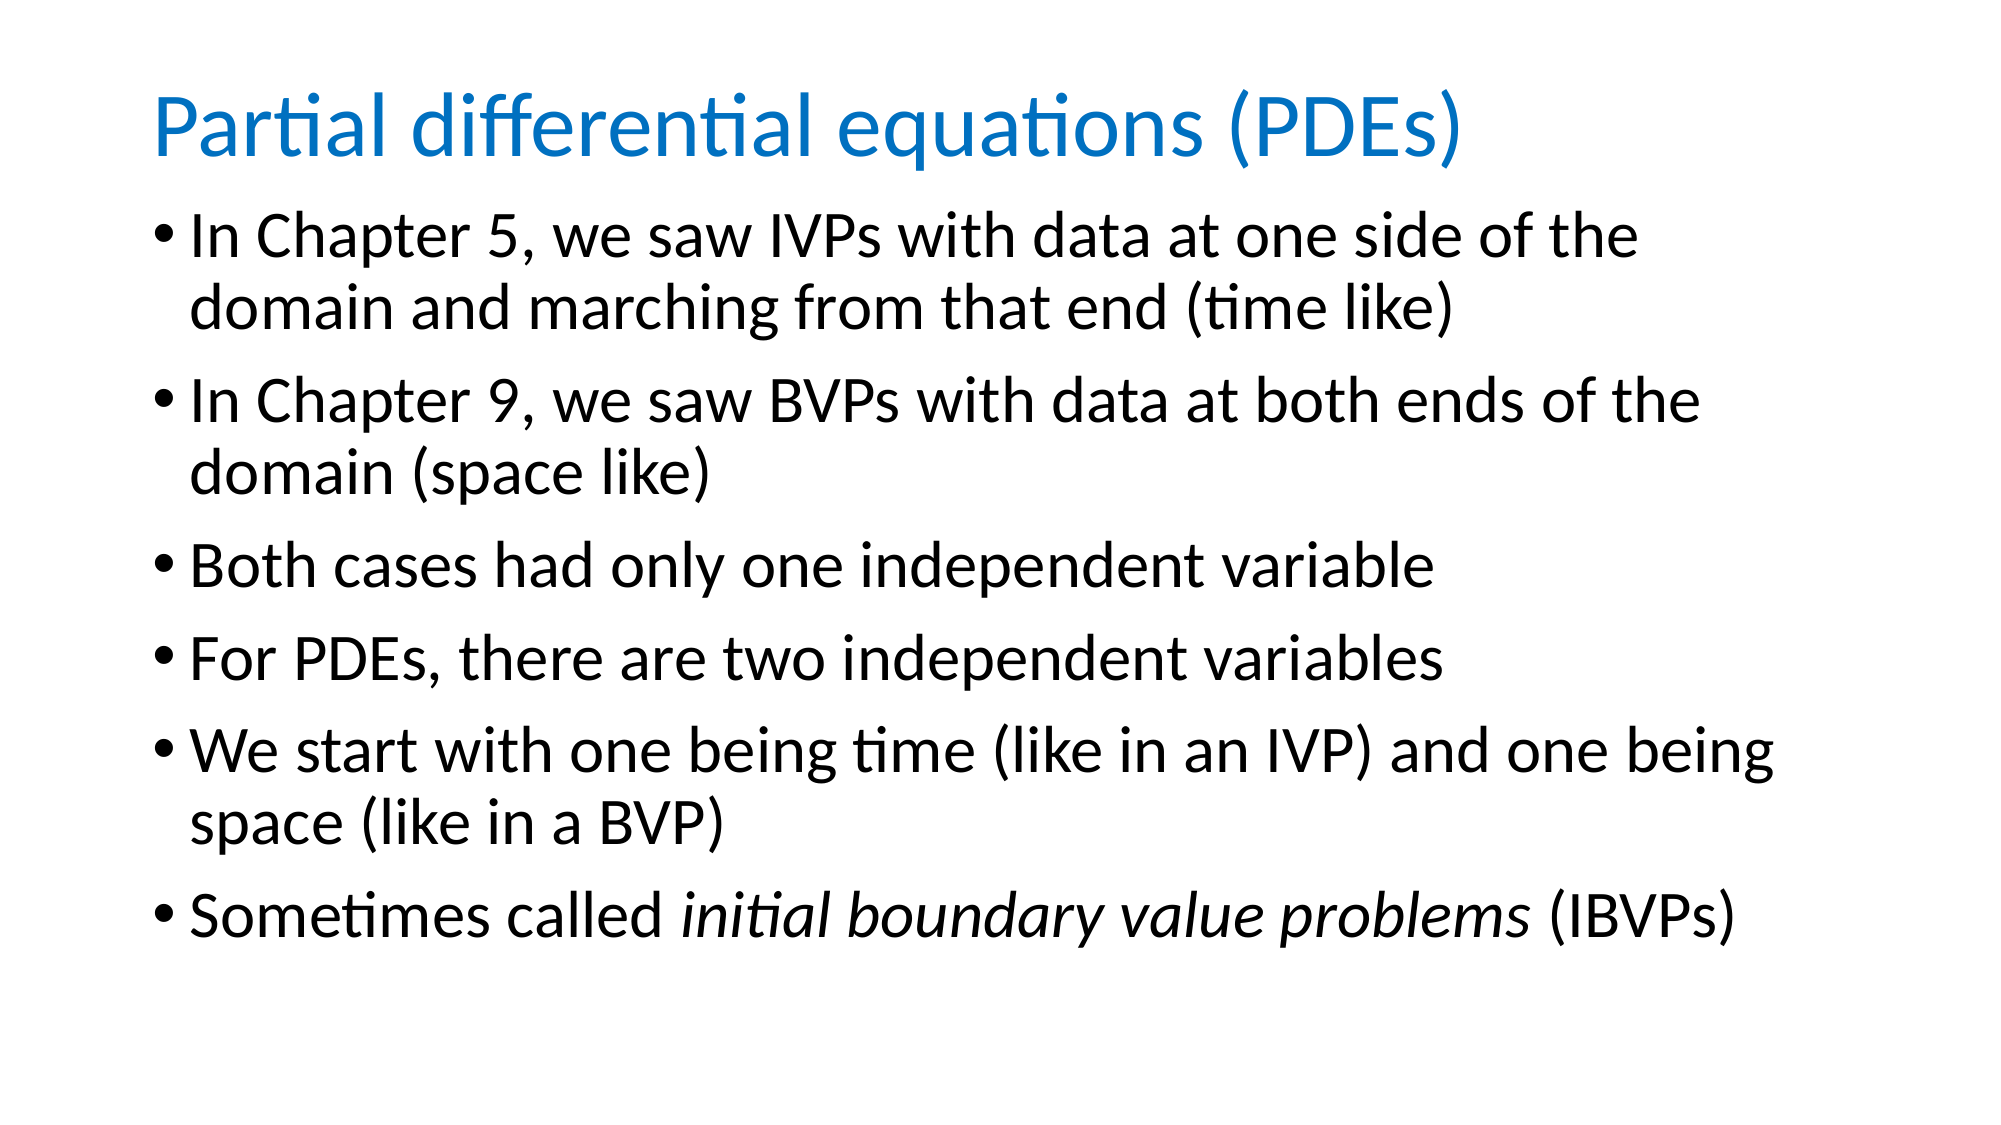

# Partial differential equations (PDEs)
In Chapter 5, we saw IVPs with data at one side of the domain and marching from that end (time like)
In Chapter 9, we saw BVPs with data at both ends of the domain (space like)
Both cases had only one independent variable
For PDEs, there are two independent variables
We start with one being time (like in an IVP) and one being space (like in a BVP)
Sometimes called initial boundary value problems (IBVPs)